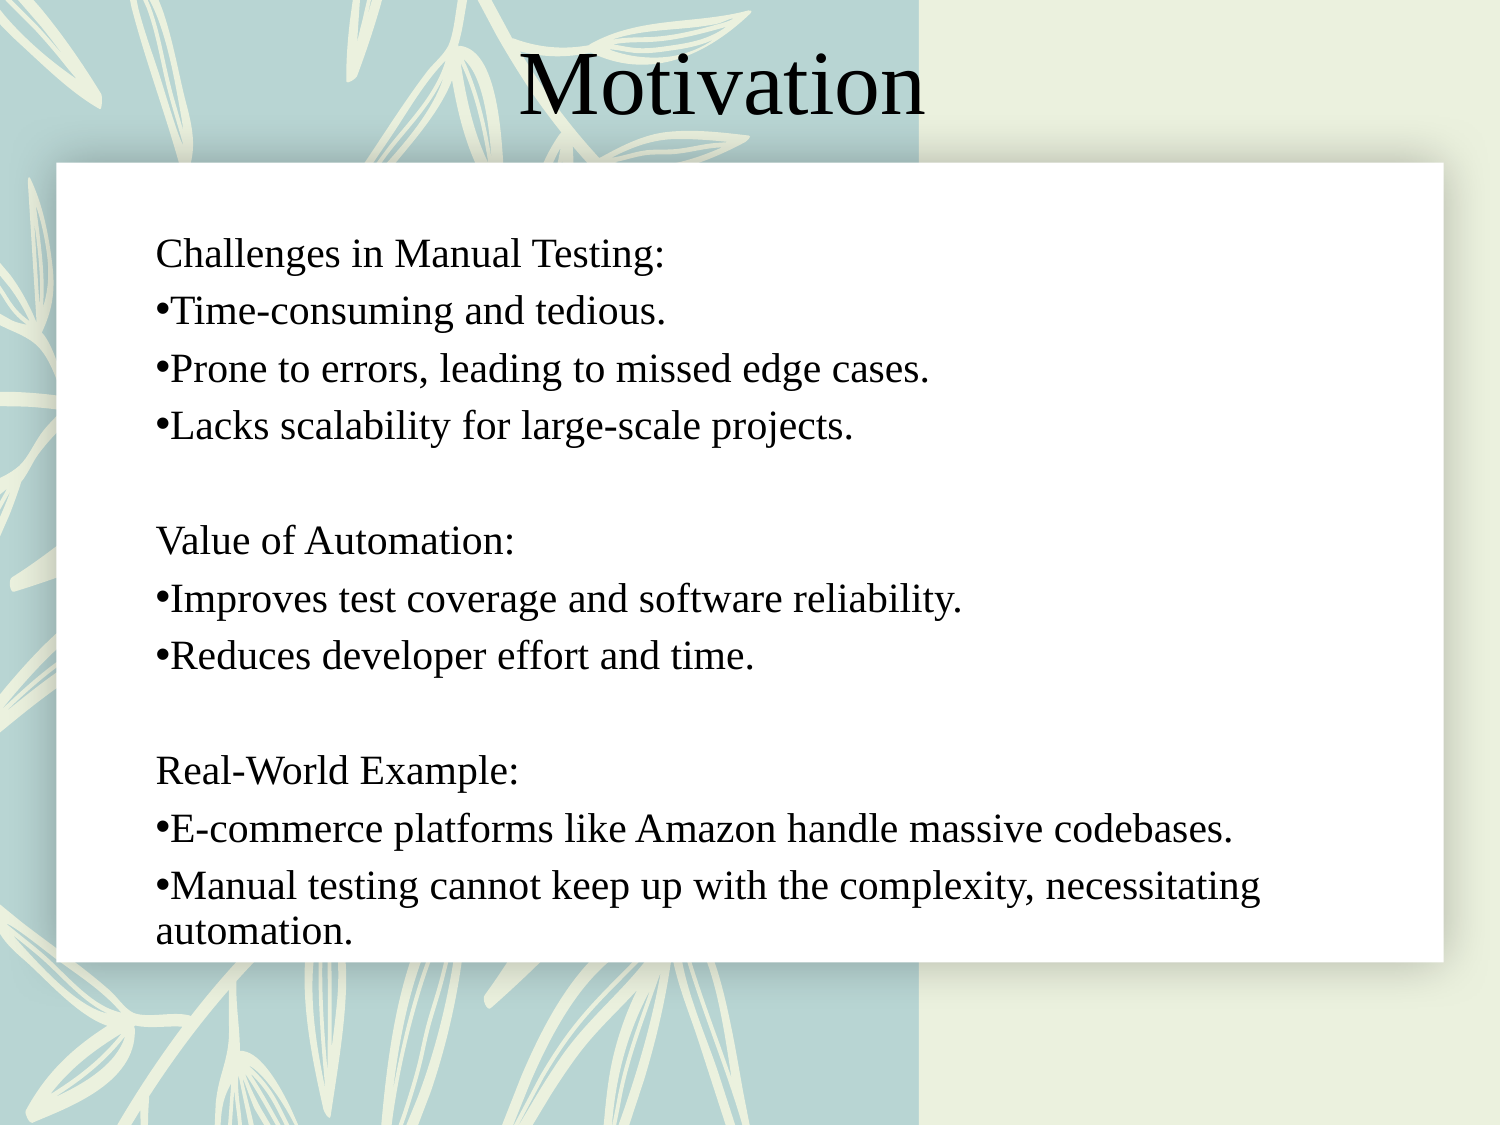

# Motivation

Challenges in Manual Testing:
Time-consuming and tedious.
Prone to errors, leading to missed edge cases.
Lacks scalability for large-scale projects.

Value of Automation:
Improves test coverage and software reliability.
Reduces developer effort and time.

Real-World Example:
E-commerce platforms like Amazon handle massive codebases.
Manual testing cannot keep up with the complexity, necessitating automation.